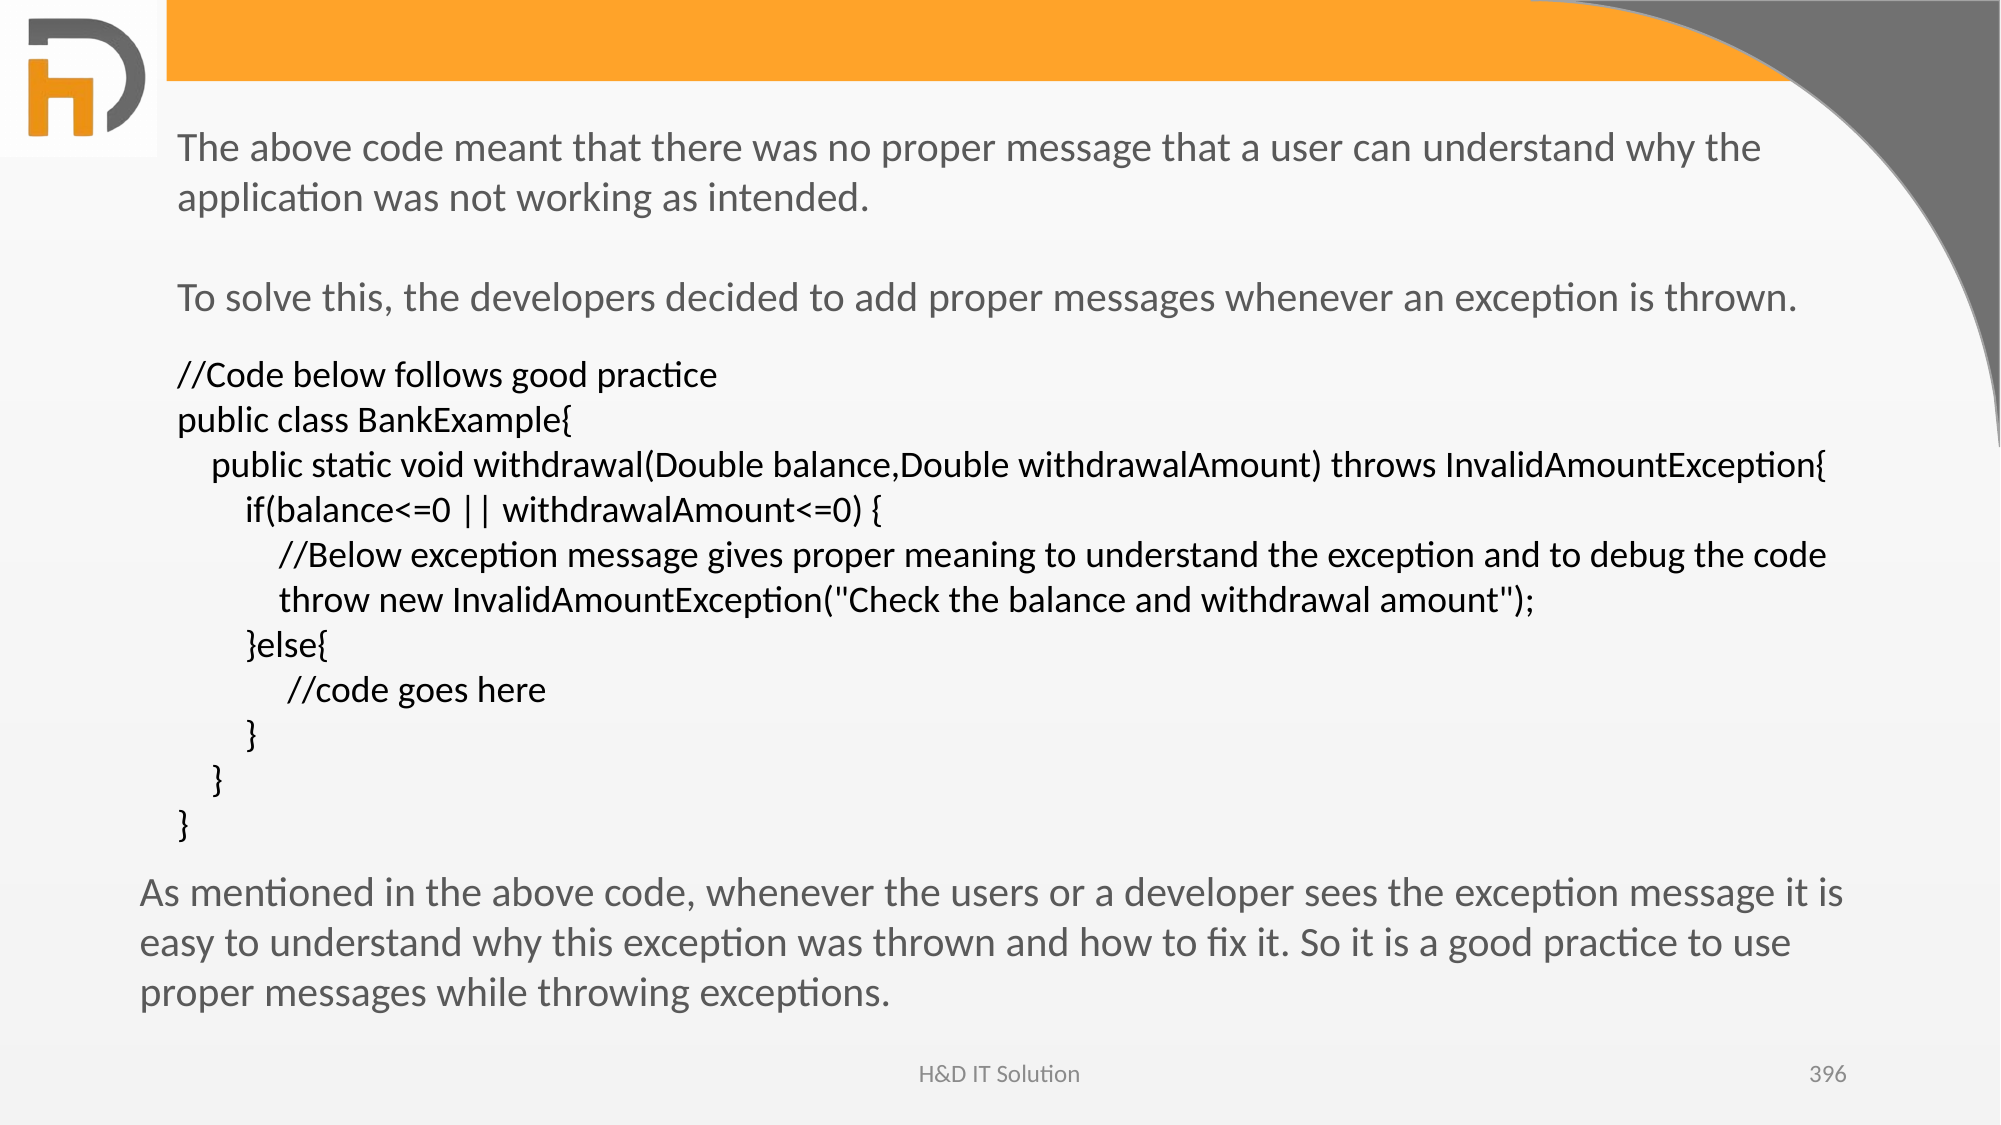

The above code meant that there was no proper message that a user can understand why the application was not working as intended.

To solve this, the developers decided to add proper messages whenever an exception is thrown.
//Code below follows good practice
public class BankExample{
    public static void withdrawal(Double balance,Double withdrawalAmount) throws InvalidAmountException{
        if(balance<=0 || withdrawalAmount<=0) {
            //Below exception message gives proper meaning to understand the exception and to debug the code
            throw new InvalidAmountException("Check the balance and withdrawal amount");
        }else{
             //code goes here
        }
    }
}
As mentioned in the above code, whenever the users or a developer sees the exception message it is easy to understand why this exception was thrown and how to fix it. So it is a good practice to use proper messages while throwing exceptions.
H&D IT Solution
396